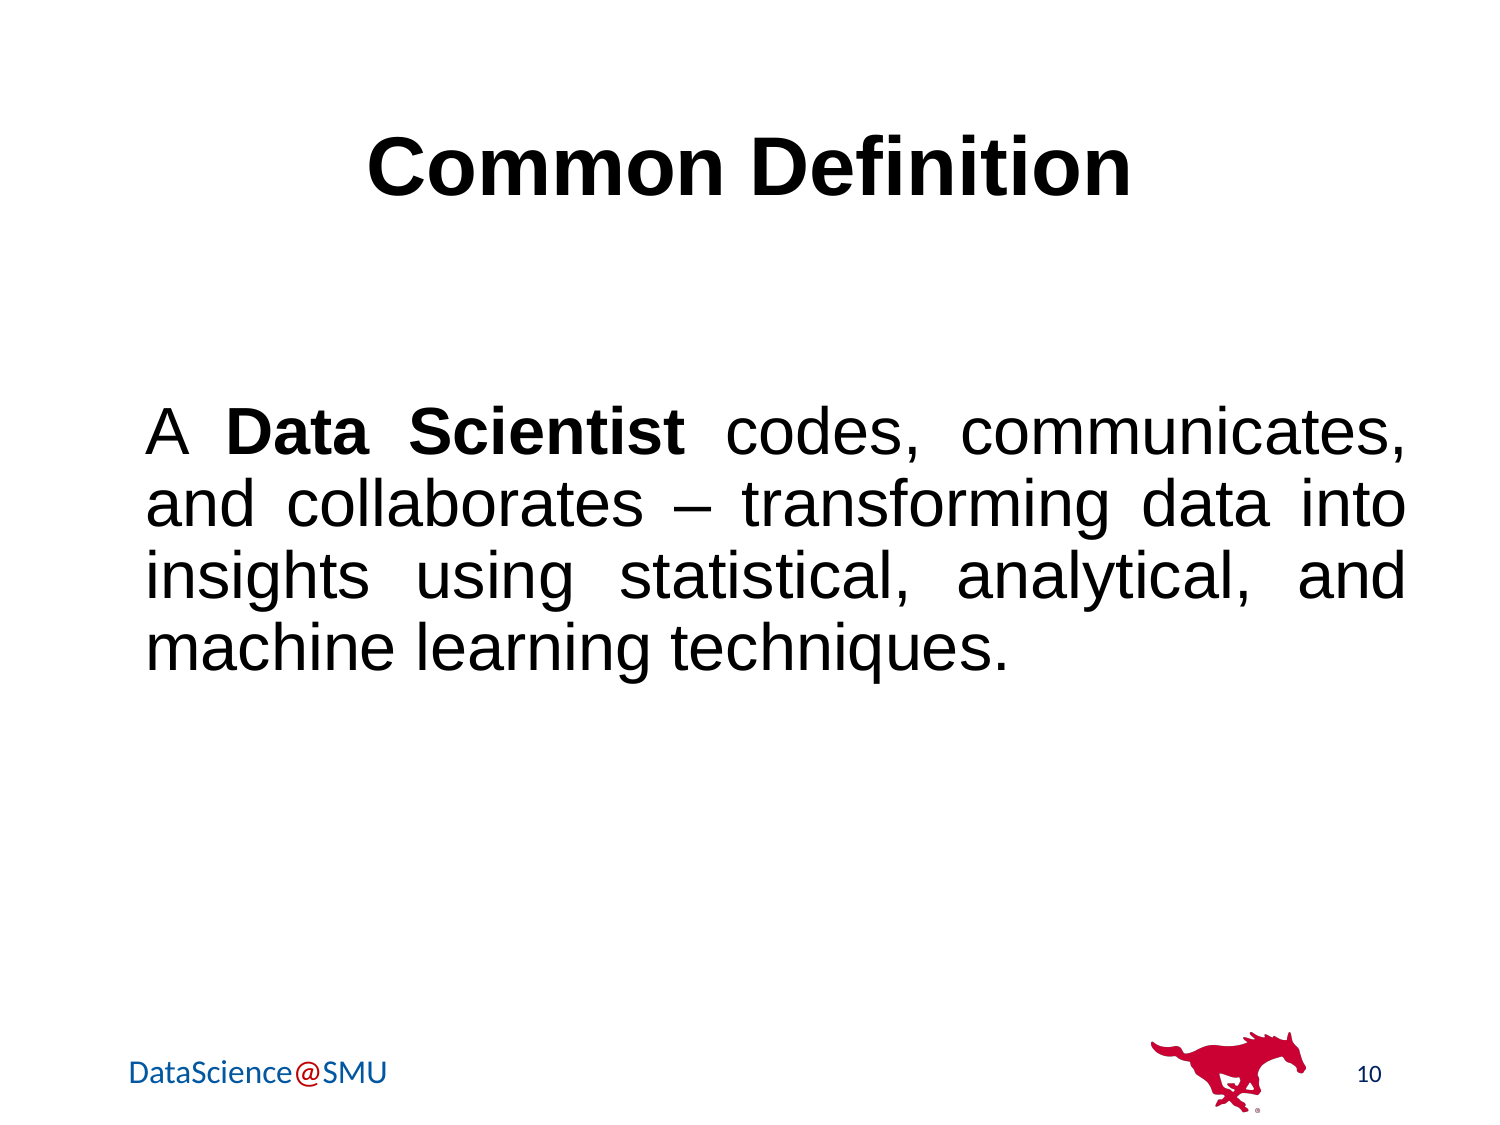

# Common Definition
A Data Scientist codes, communicates, and collaborates – transforming data into insights using statistical, analytical, and machine learning techniques.
10